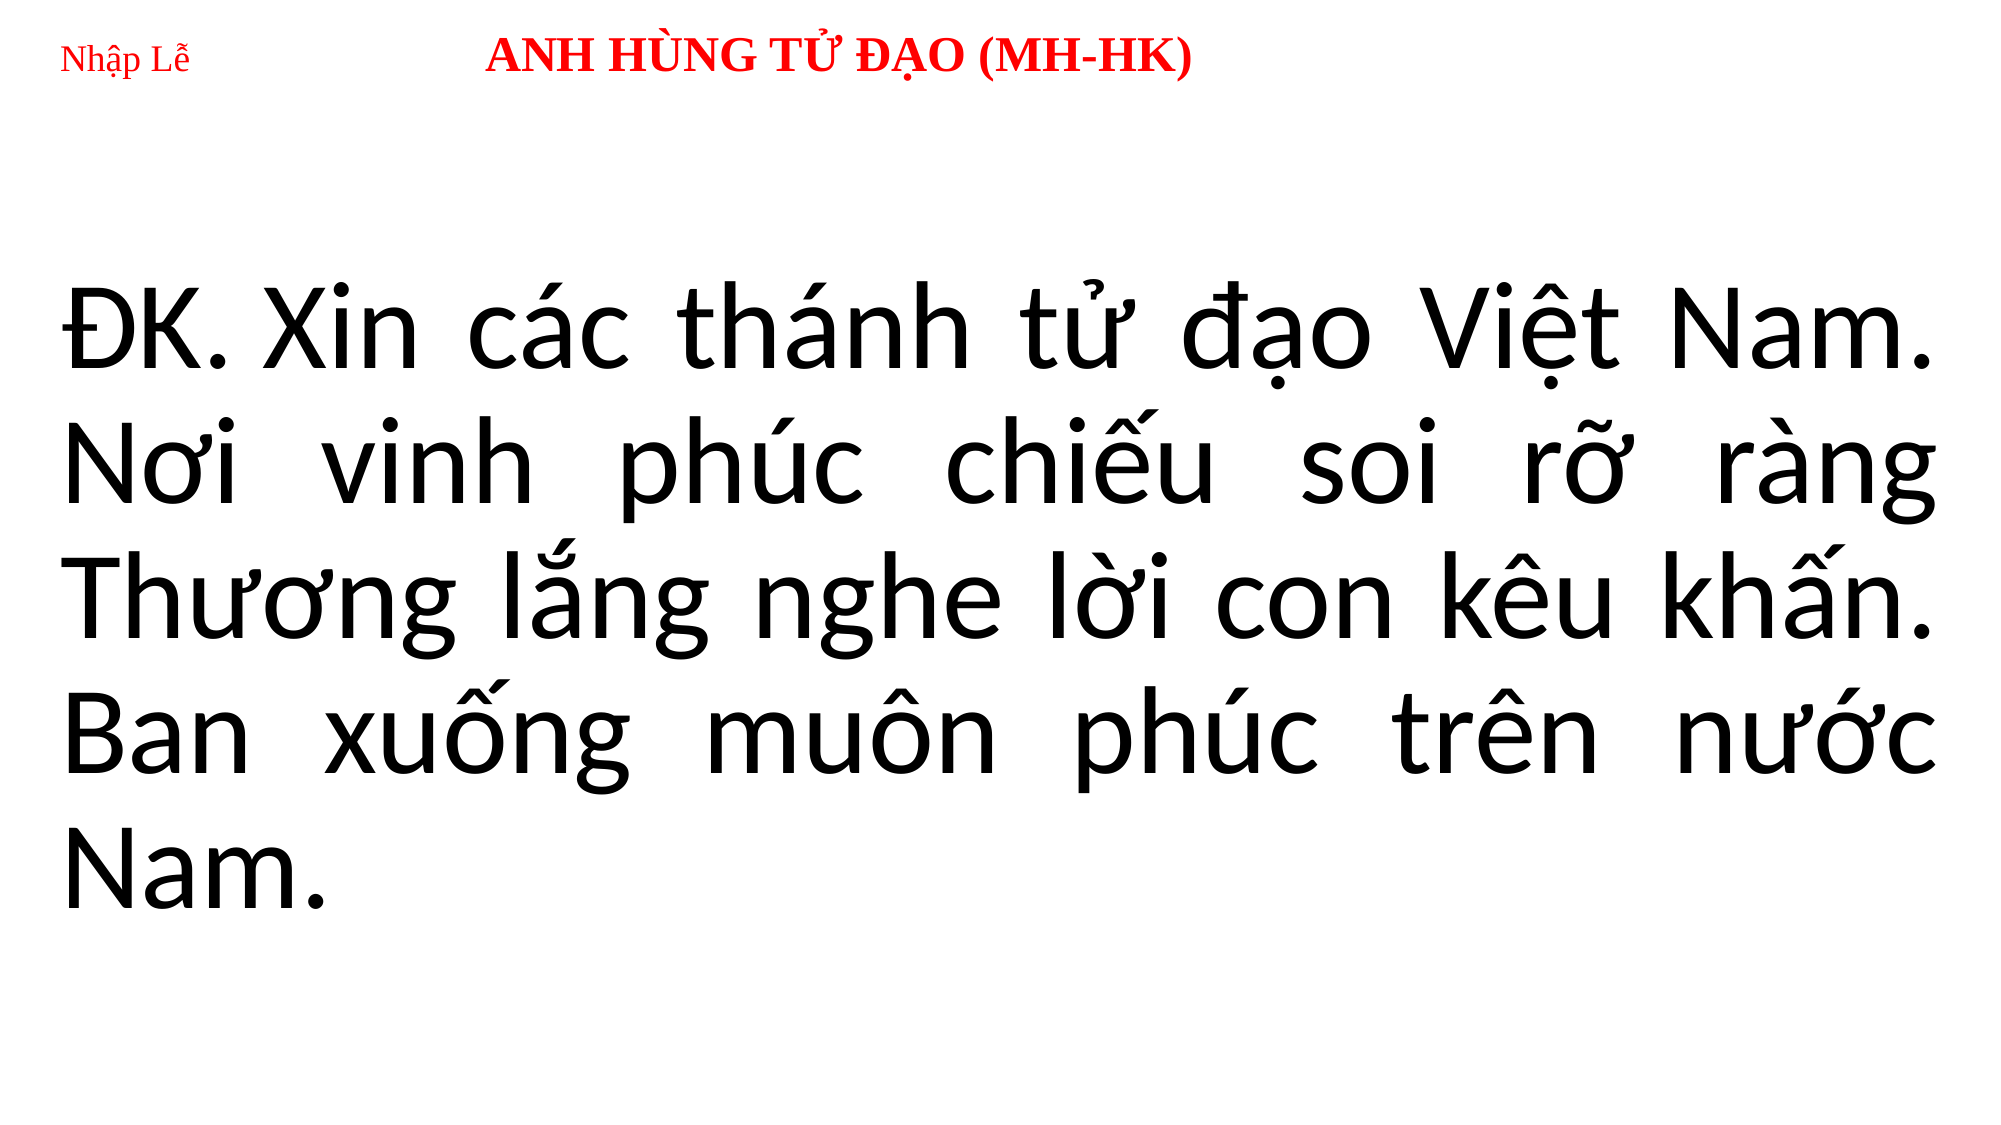

# Nhập Lễ                               ANH HÙNG TỬ ĐẠO (MH-HK)
ĐK. Xin các thánh tử đạo Việt Nam. Nơi vinh phúc chiếu soi rỡ ràng Thương lắng nghe lời con kêu khấn. Ban xuống muôn phúc trên nước Nam.